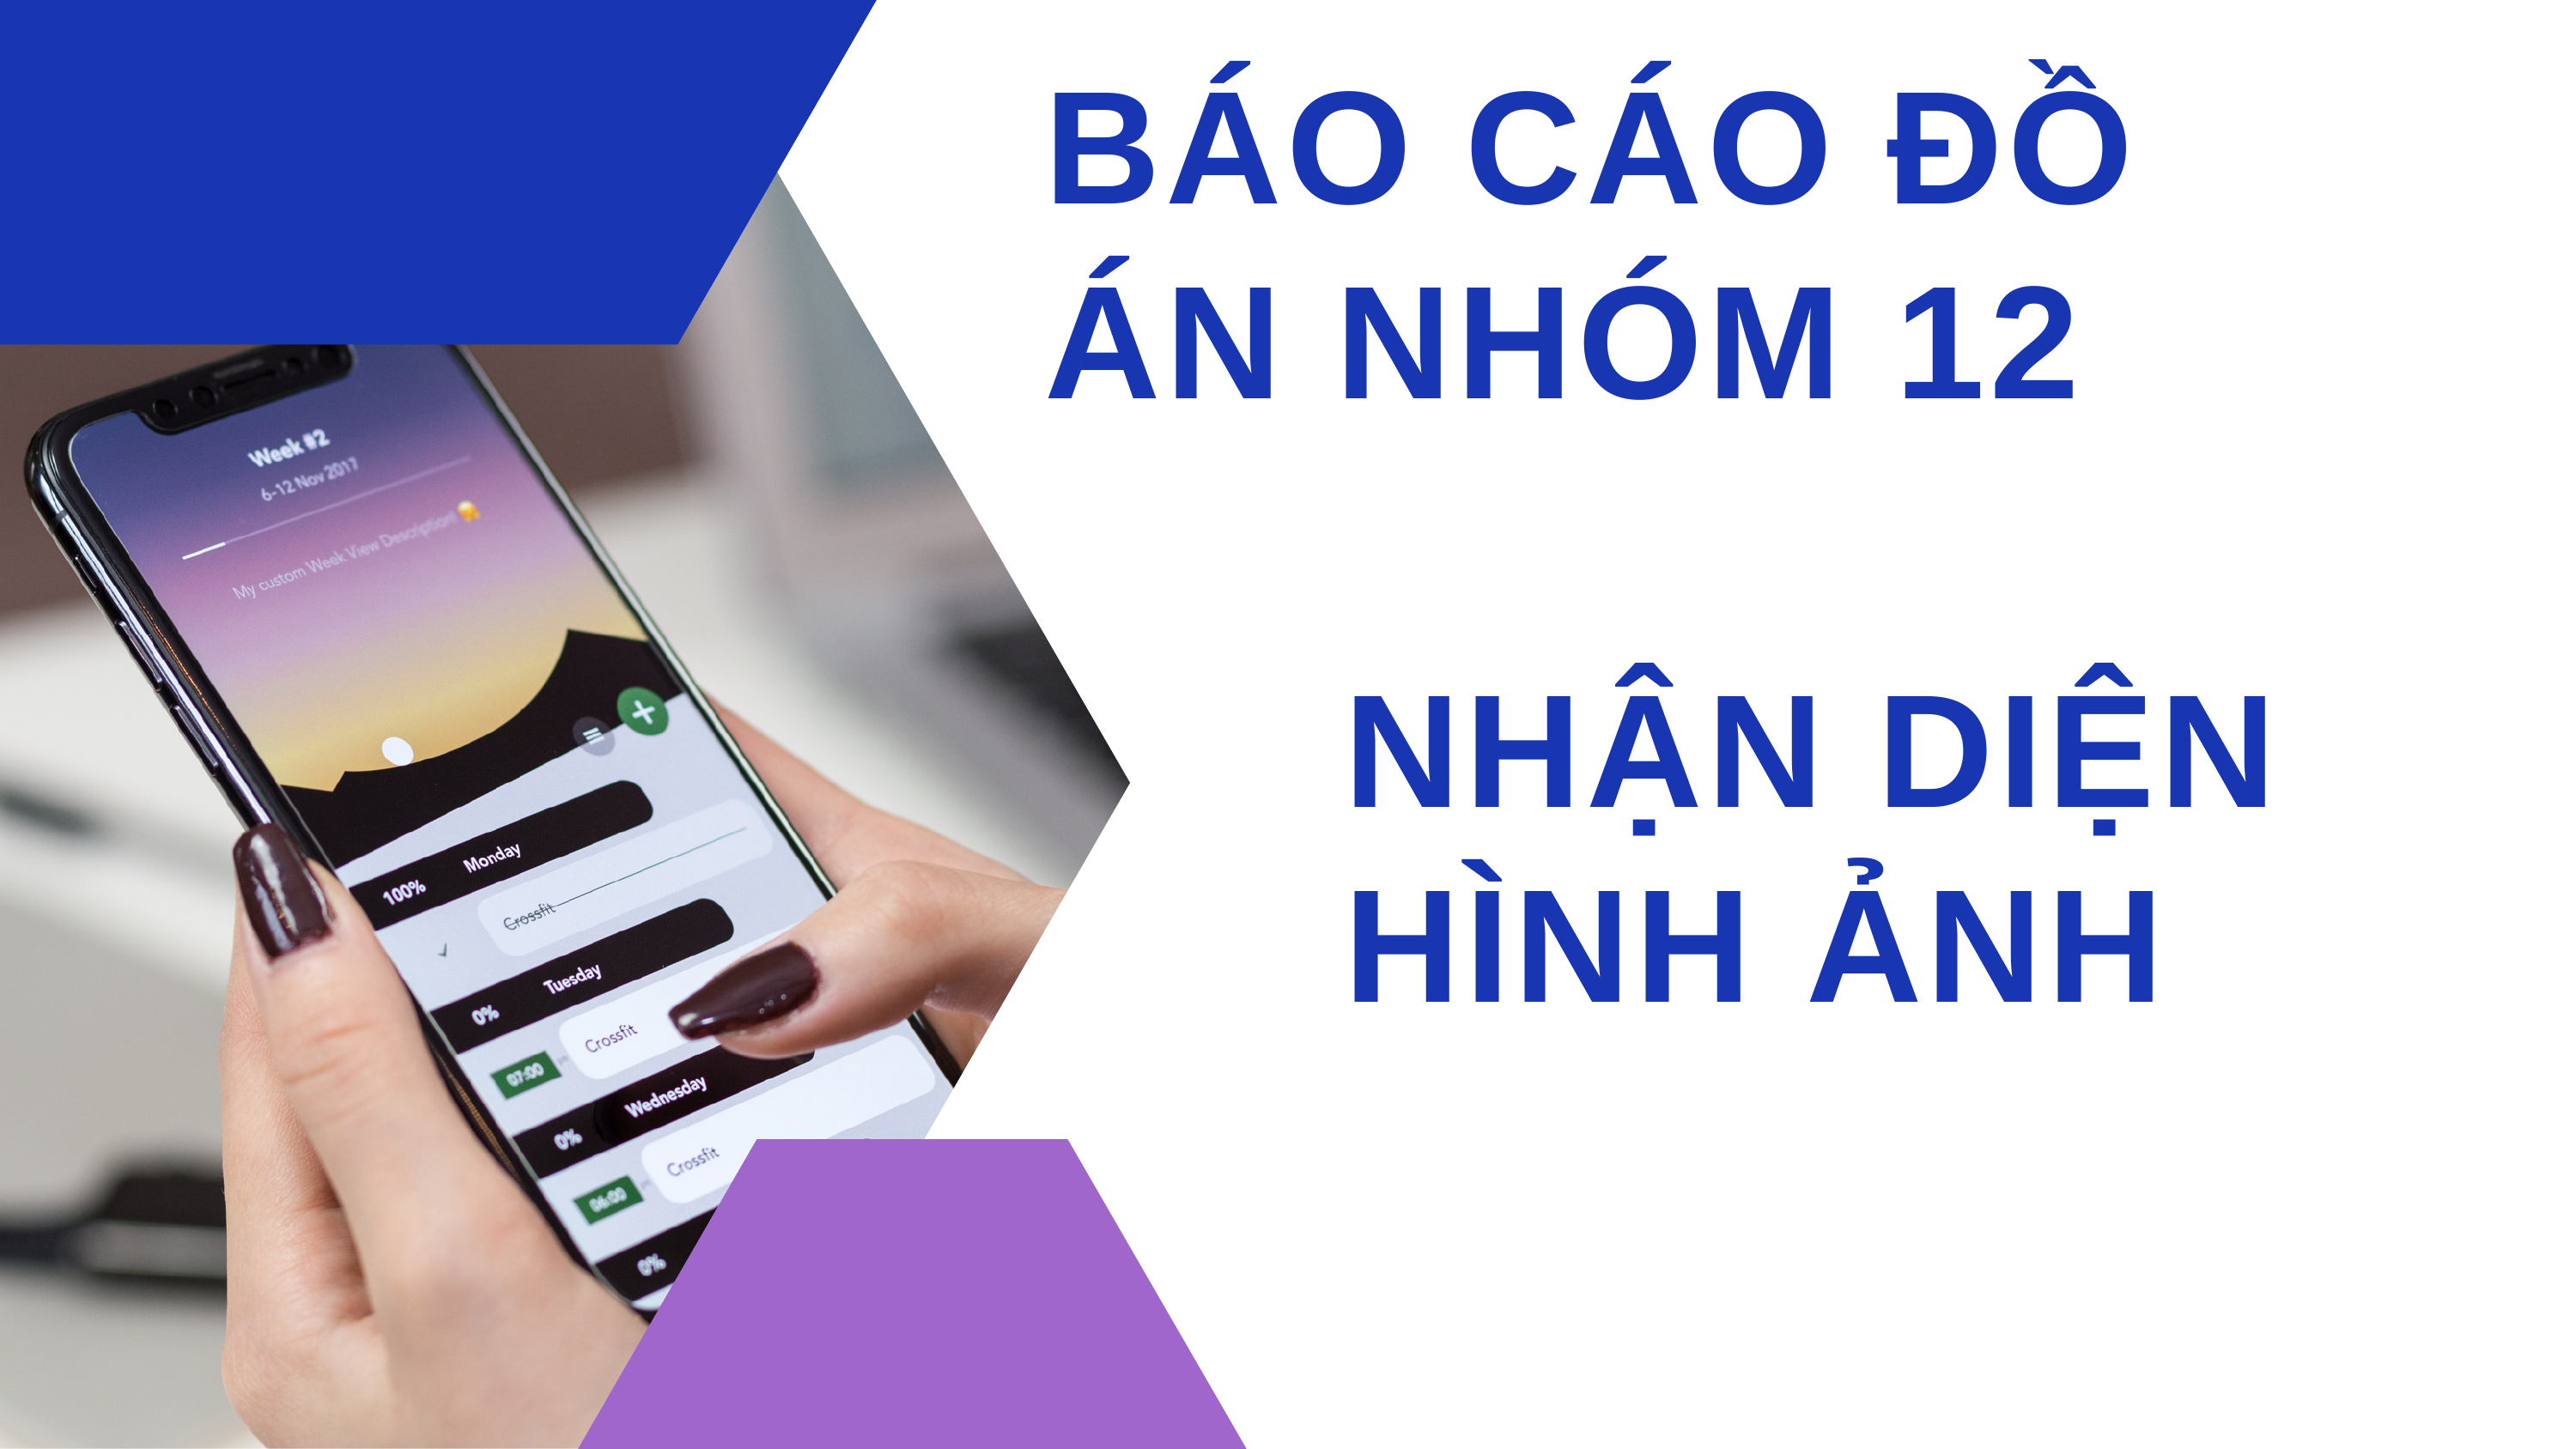

BÁO CÁO ĐỒ ÁN NHÓM 12

NHẬN DIỆN
HÌNH ẢNH